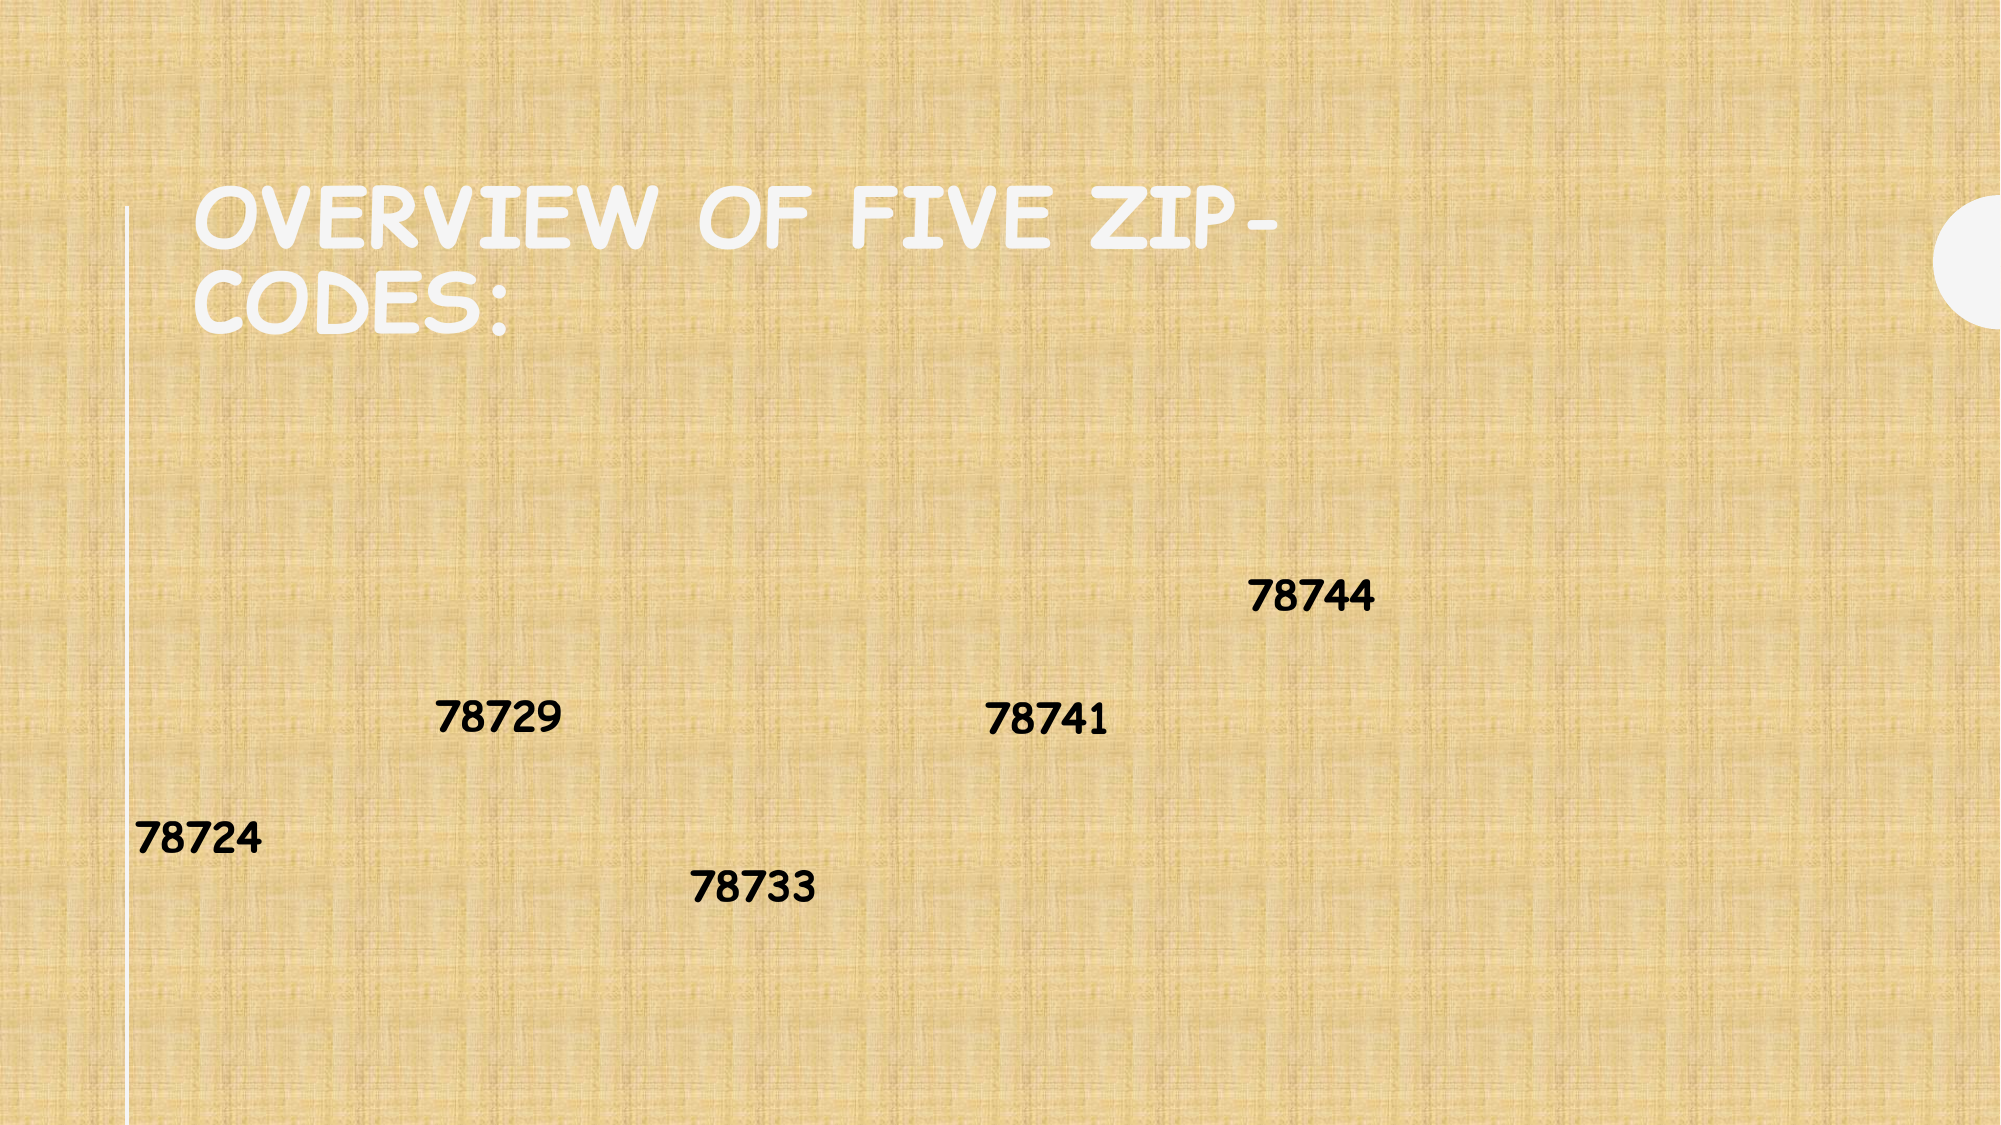

# Overview of Five Zip-Codes:
78744
78729

78741
78724
78733